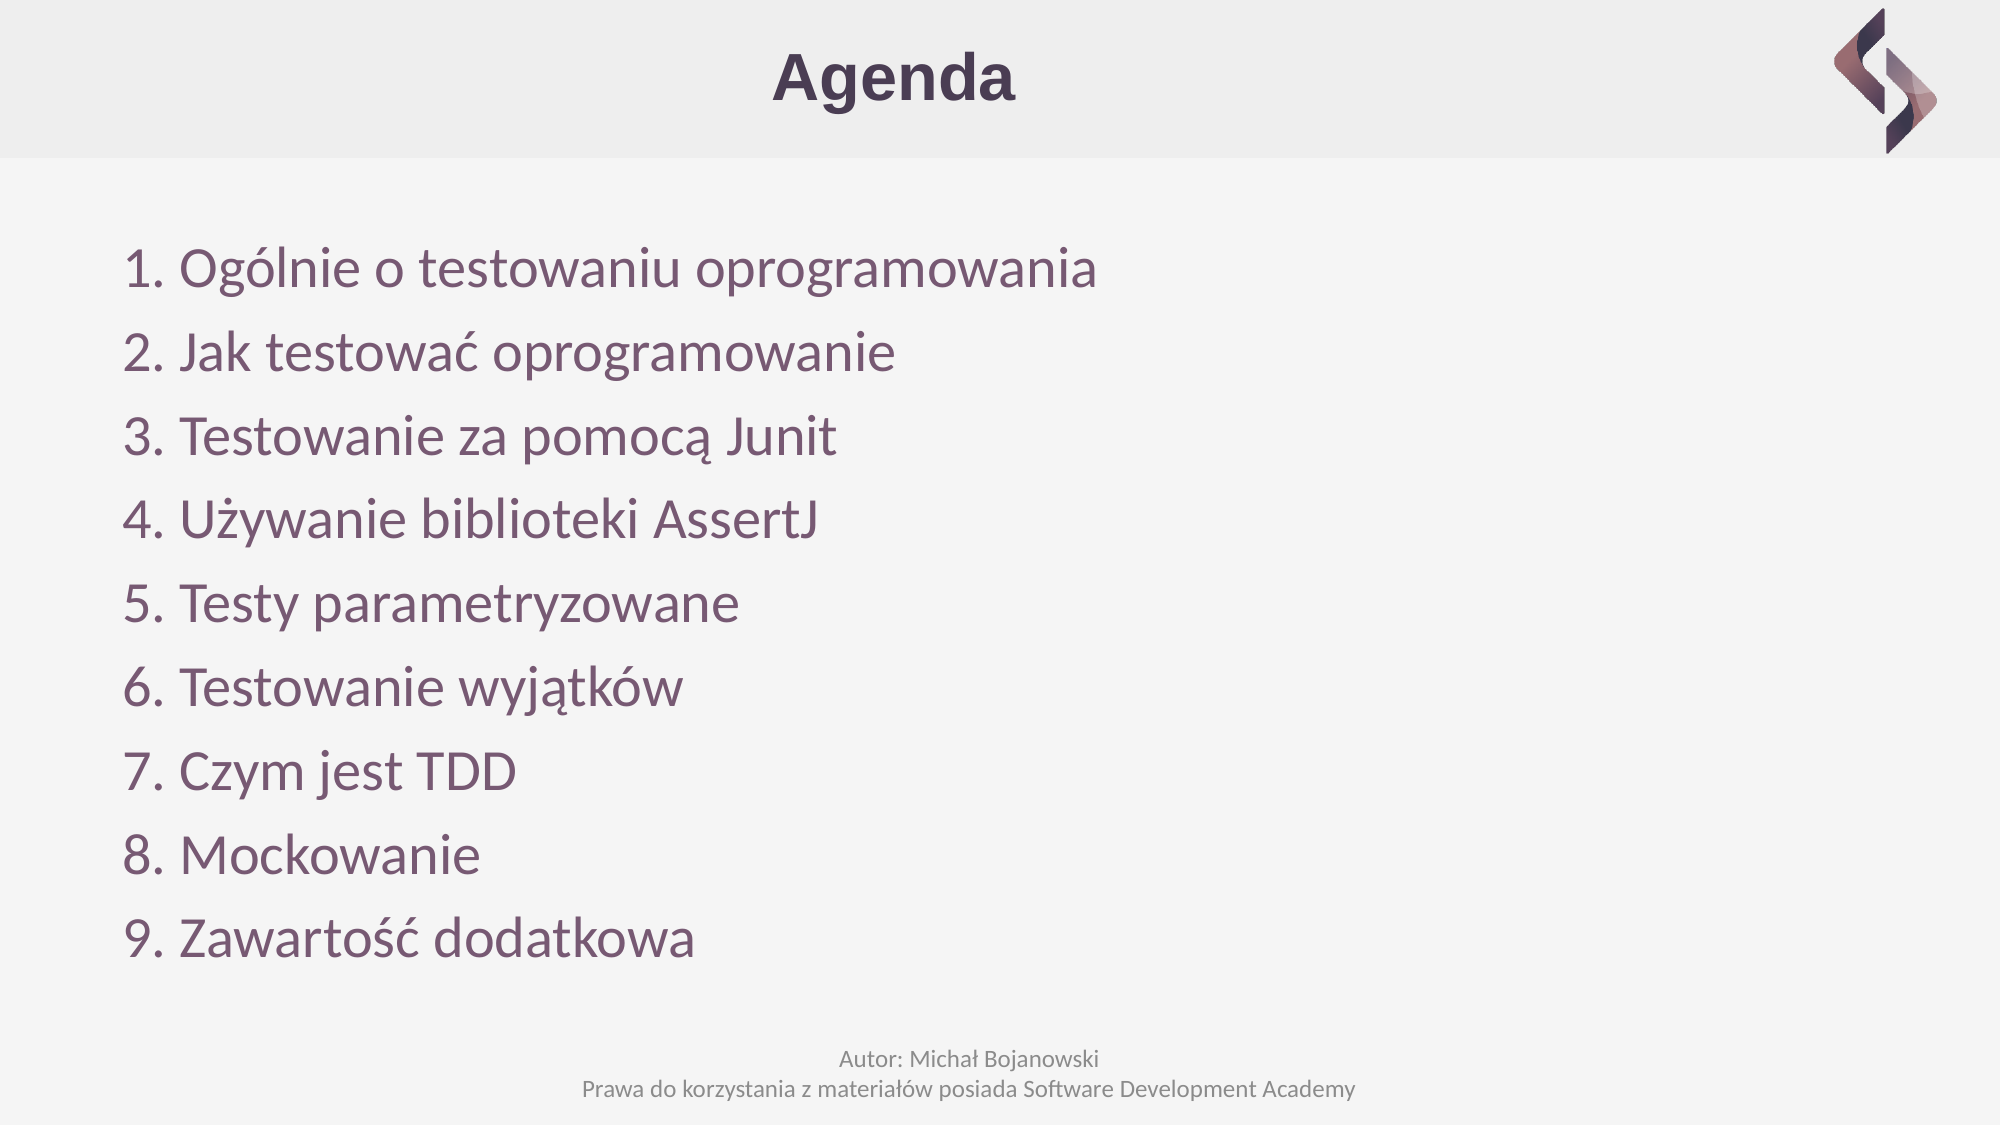

# Agenda
1. Ogólnie o testowaniu oprogramowania
2. Jak testować oprogramowanie
3. Testowanie za pomocą Junit
4. Używanie biblioteki AssertJ
5. Testy parametryzowane
6. Testowanie wyjątków
7. Czym jest TDD
8. Mockowanie
9. Zawartość dodatkowa

Autor: Michał Bojanowski
Prawa do korzystania z materiałów posiada Software Development Academy